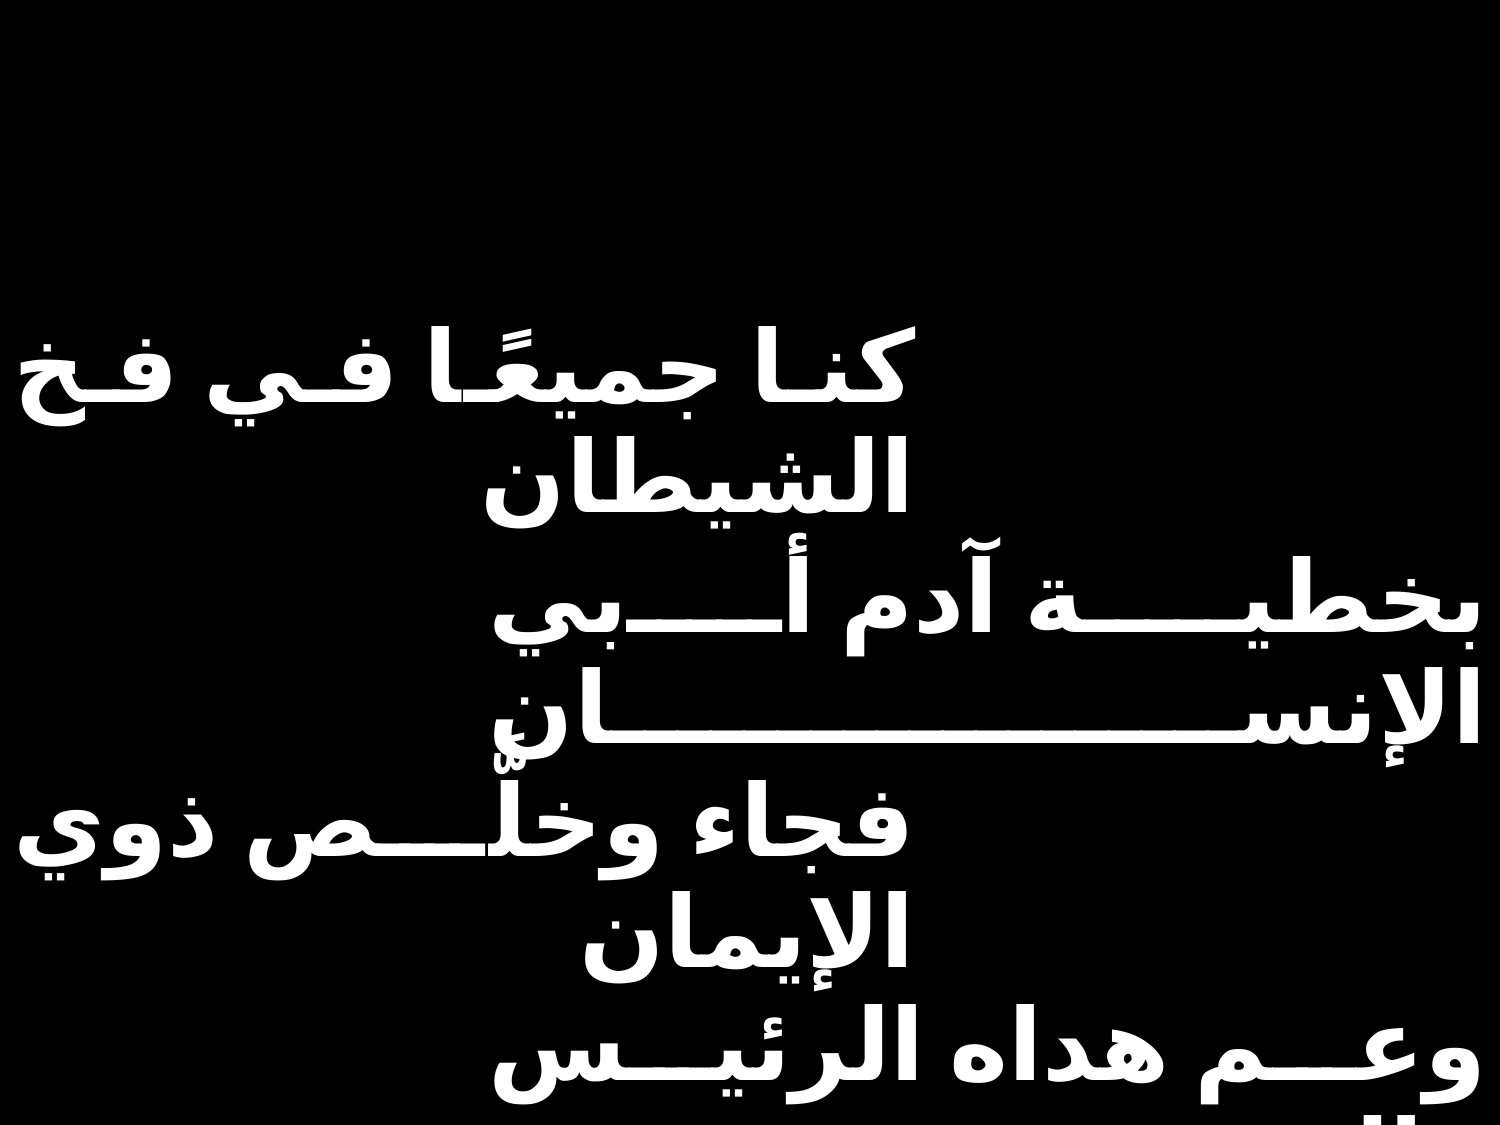

| كنا جميعًا في فخ الشيطان |  |  |
| --- | --- | --- |
|  | بخطية آدم أبي الإنسان |  |
| فجاء وخلَّص ذوي الإيمان |  |  |
|  | وعم هداه الرئيس والمرؤوس |  |